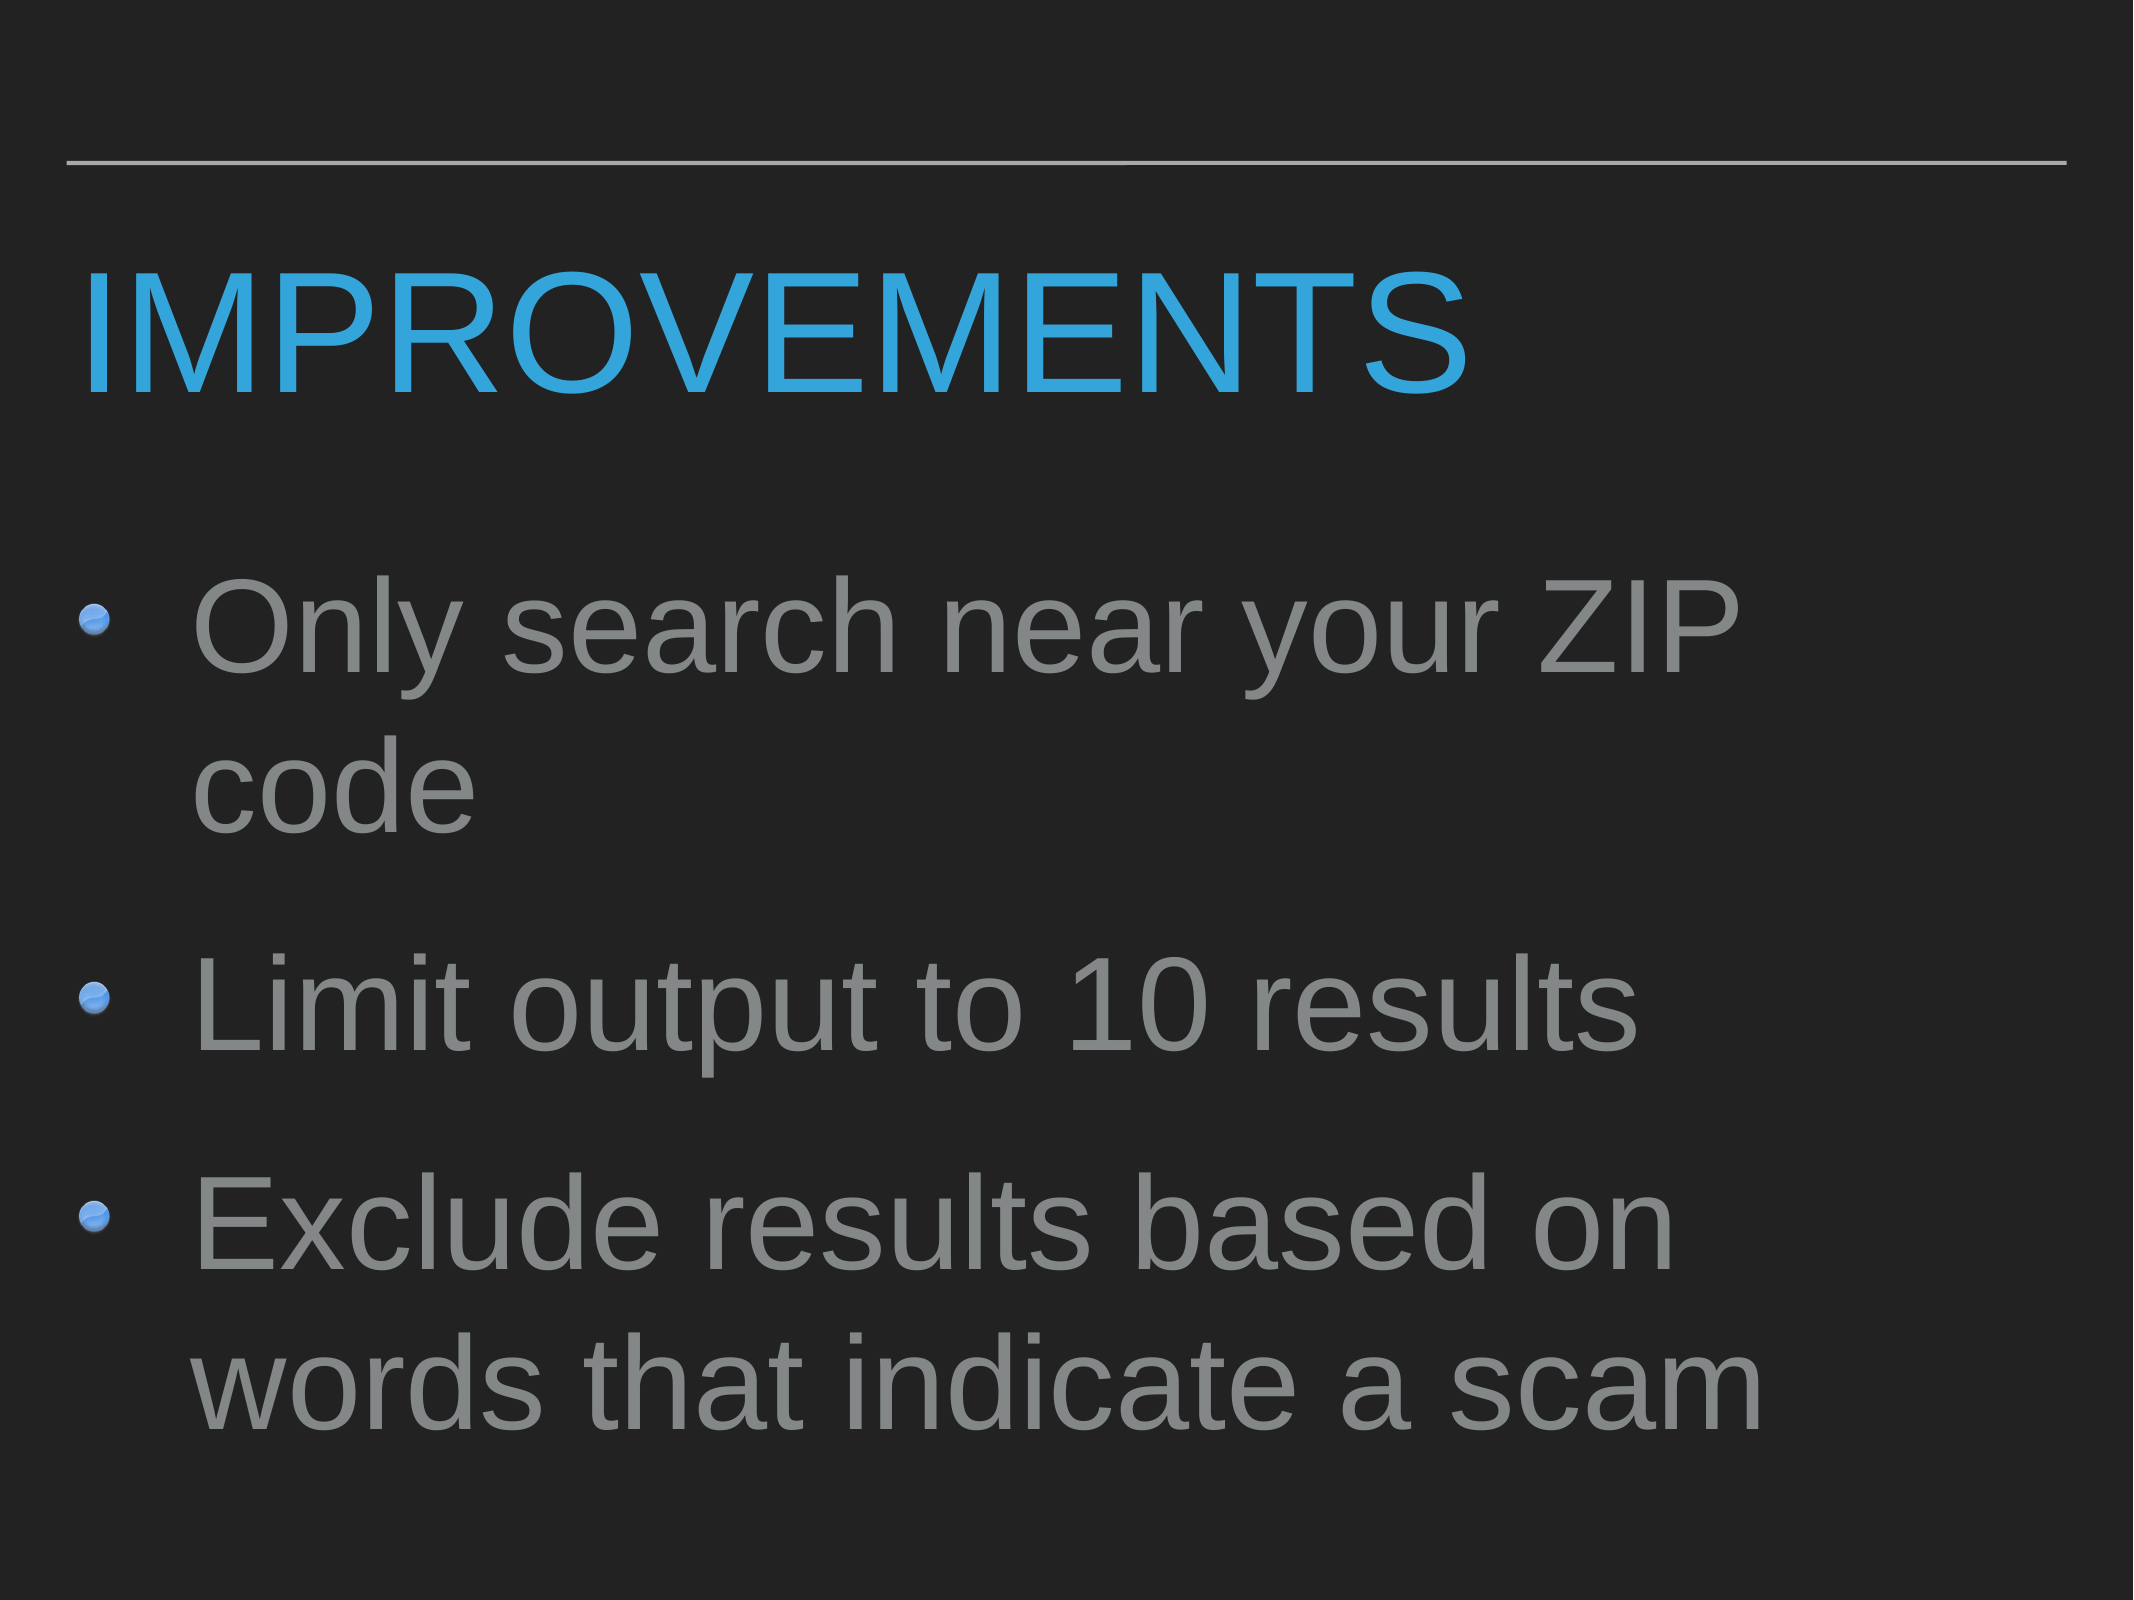

# Improvements
Only search near your ZIP code
Limit output to 10 results
Exclude results based on words that indicate a scam